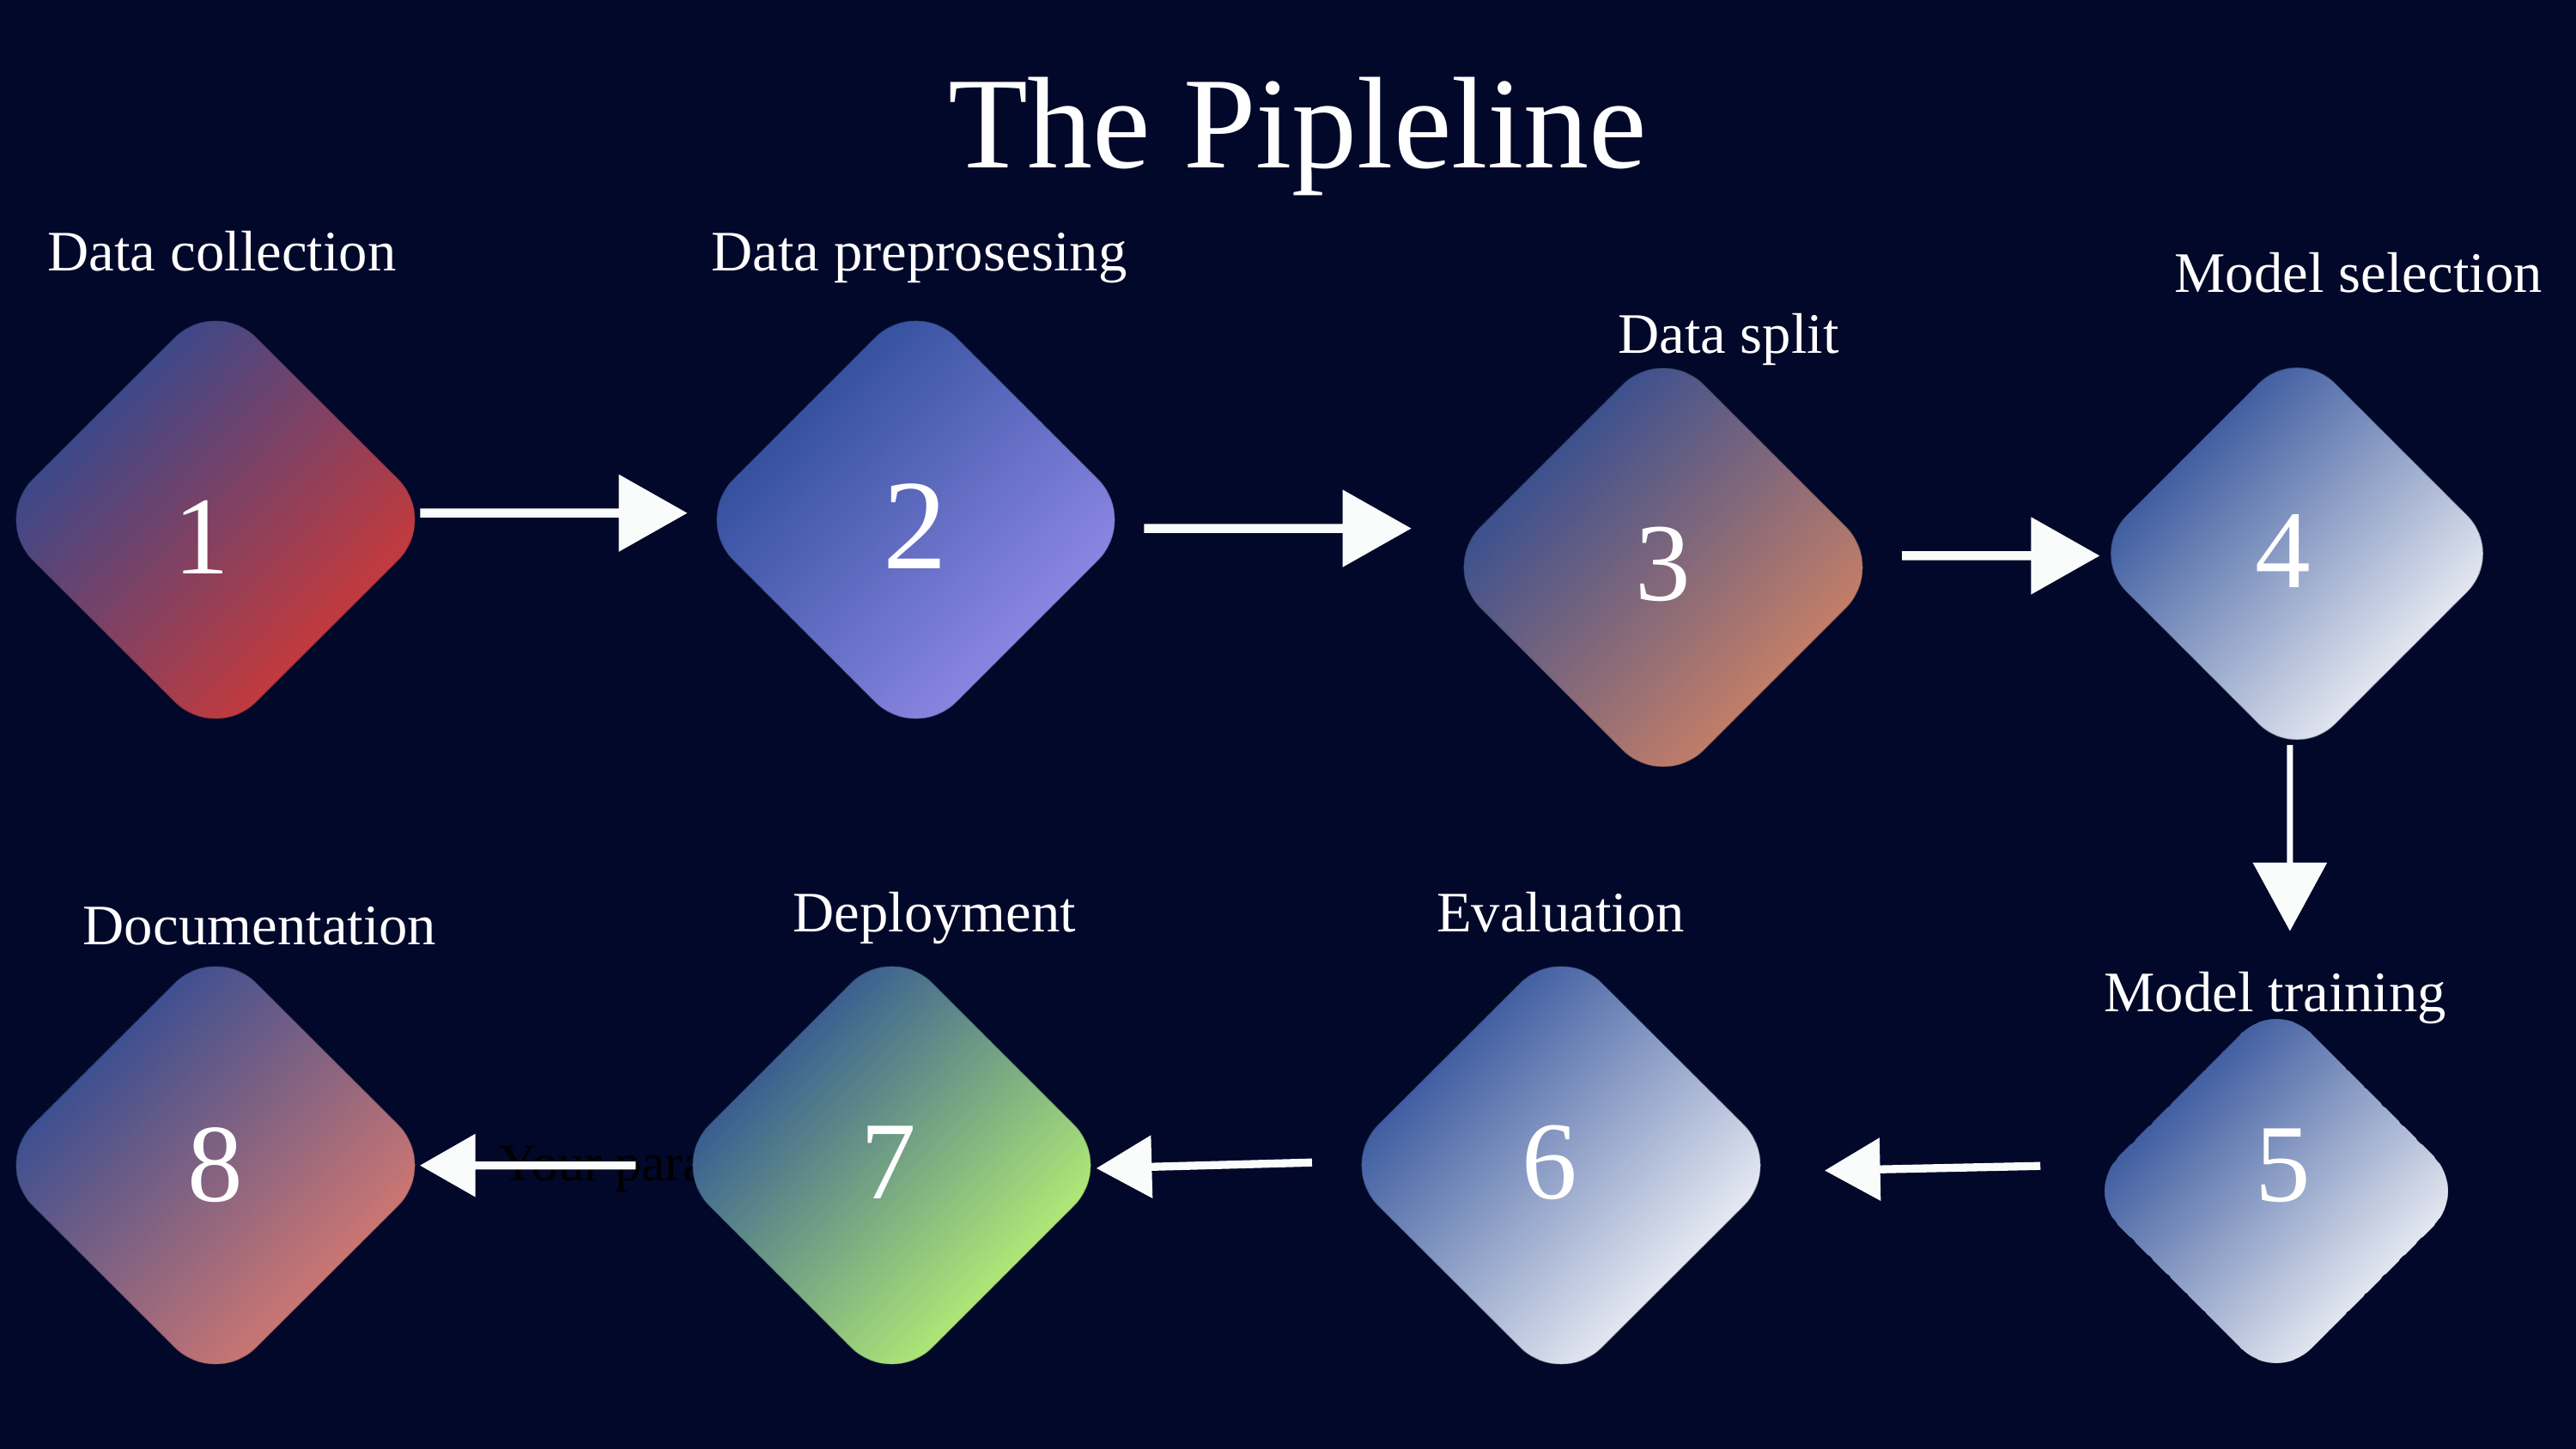

The Pipleline
Data collection
Data preprosesing
Model selection
Data split

2
1
4
3

Deployment
Evaluation
Documentation
Model training

7
6
8
5
Your paragraph text